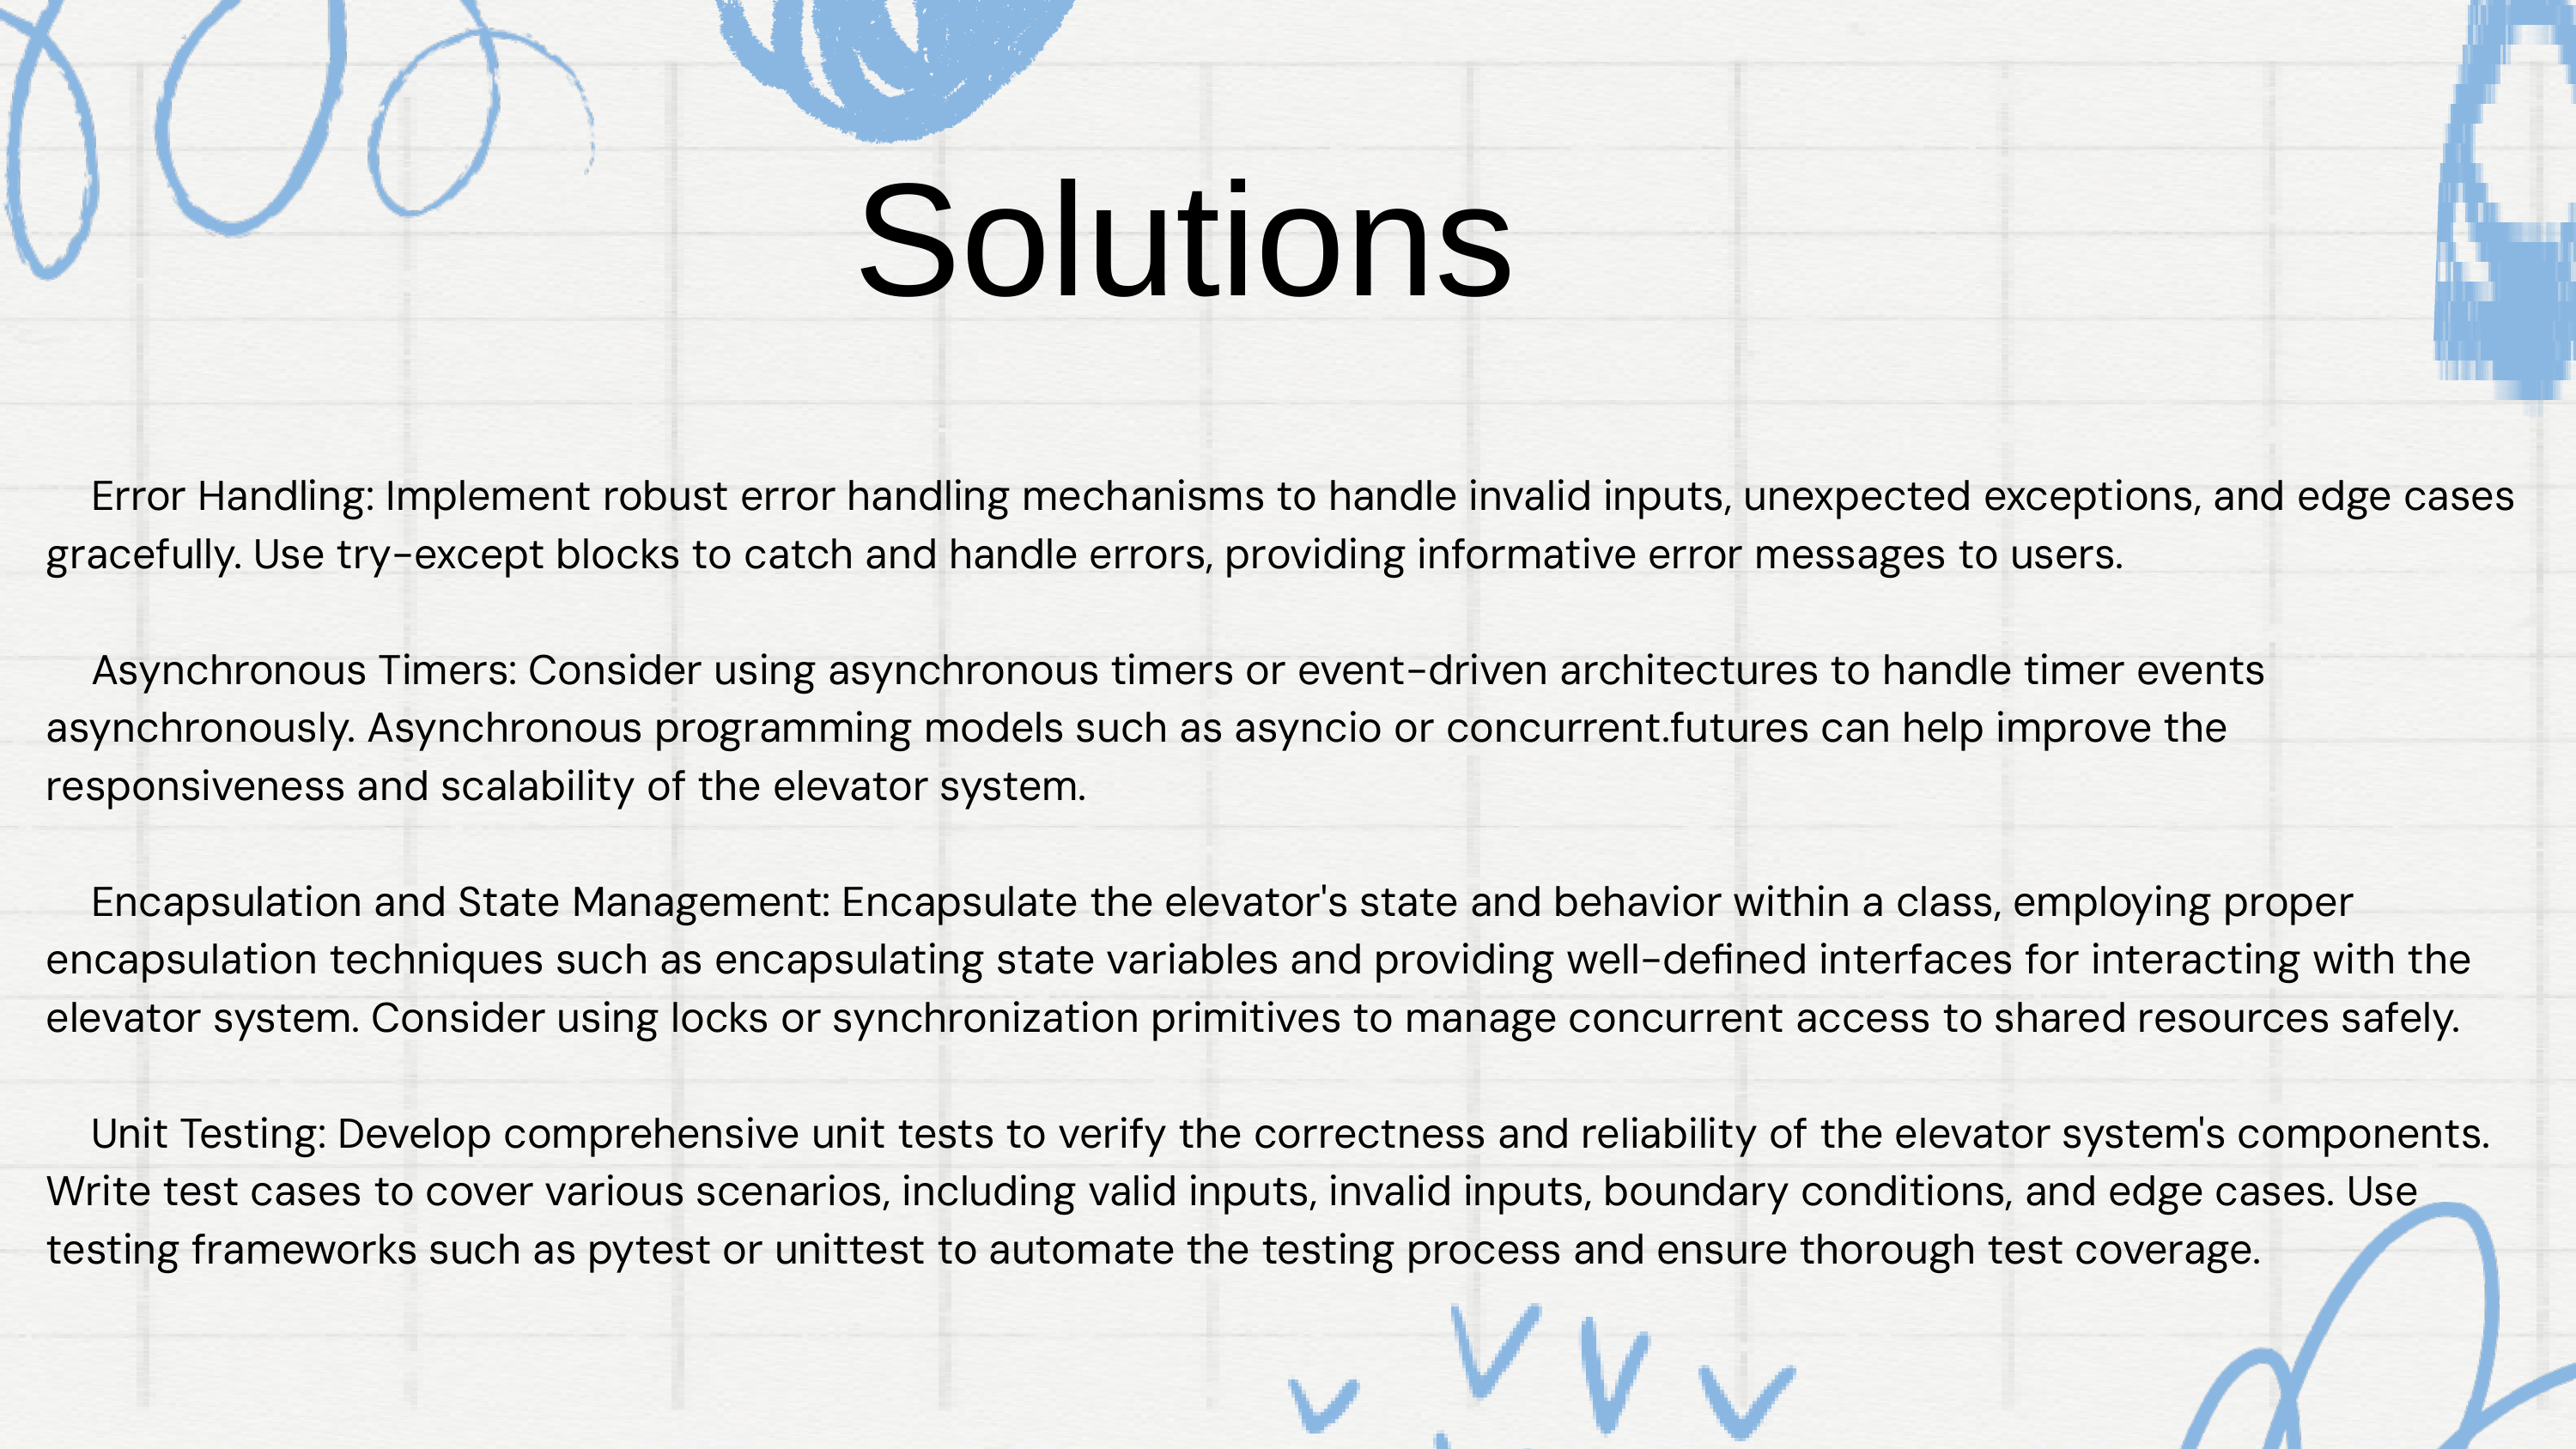

Solutions
    Error Handling: Implement robust error handling mechanisms to handle invalid inputs, unexpected exceptions, and edge cases gracefully. Use try-except blocks to catch and handle errors, providing informative error messages to users.

    Asynchronous Timers: Consider using asynchronous timers or event-driven architectures to handle timer events asynchronously. Asynchronous programming models such as asyncio or concurrent.futures can help improve the responsiveness and scalability of the elevator system.

    Encapsulation and State Management: Encapsulate the elevator's state and behavior within a class, employing proper encapsulation techniques such as encapsulating state variables and providing well-defined interfaces for interacting with the elevator system. Consider using locks or synchronization primitives to manage concurrent access to shared resources safely.

    Unit Testing: Develop comprehensive unit tests to verify the correctness and reliability of the elevator system's components. Write test cases to cover various scenarios, including valid inputs, invalid inputs, boundary conditions, and edge cases. Use testing frameworks such as pytest or unittest to automate the testing process and ensure thorough test coverage.